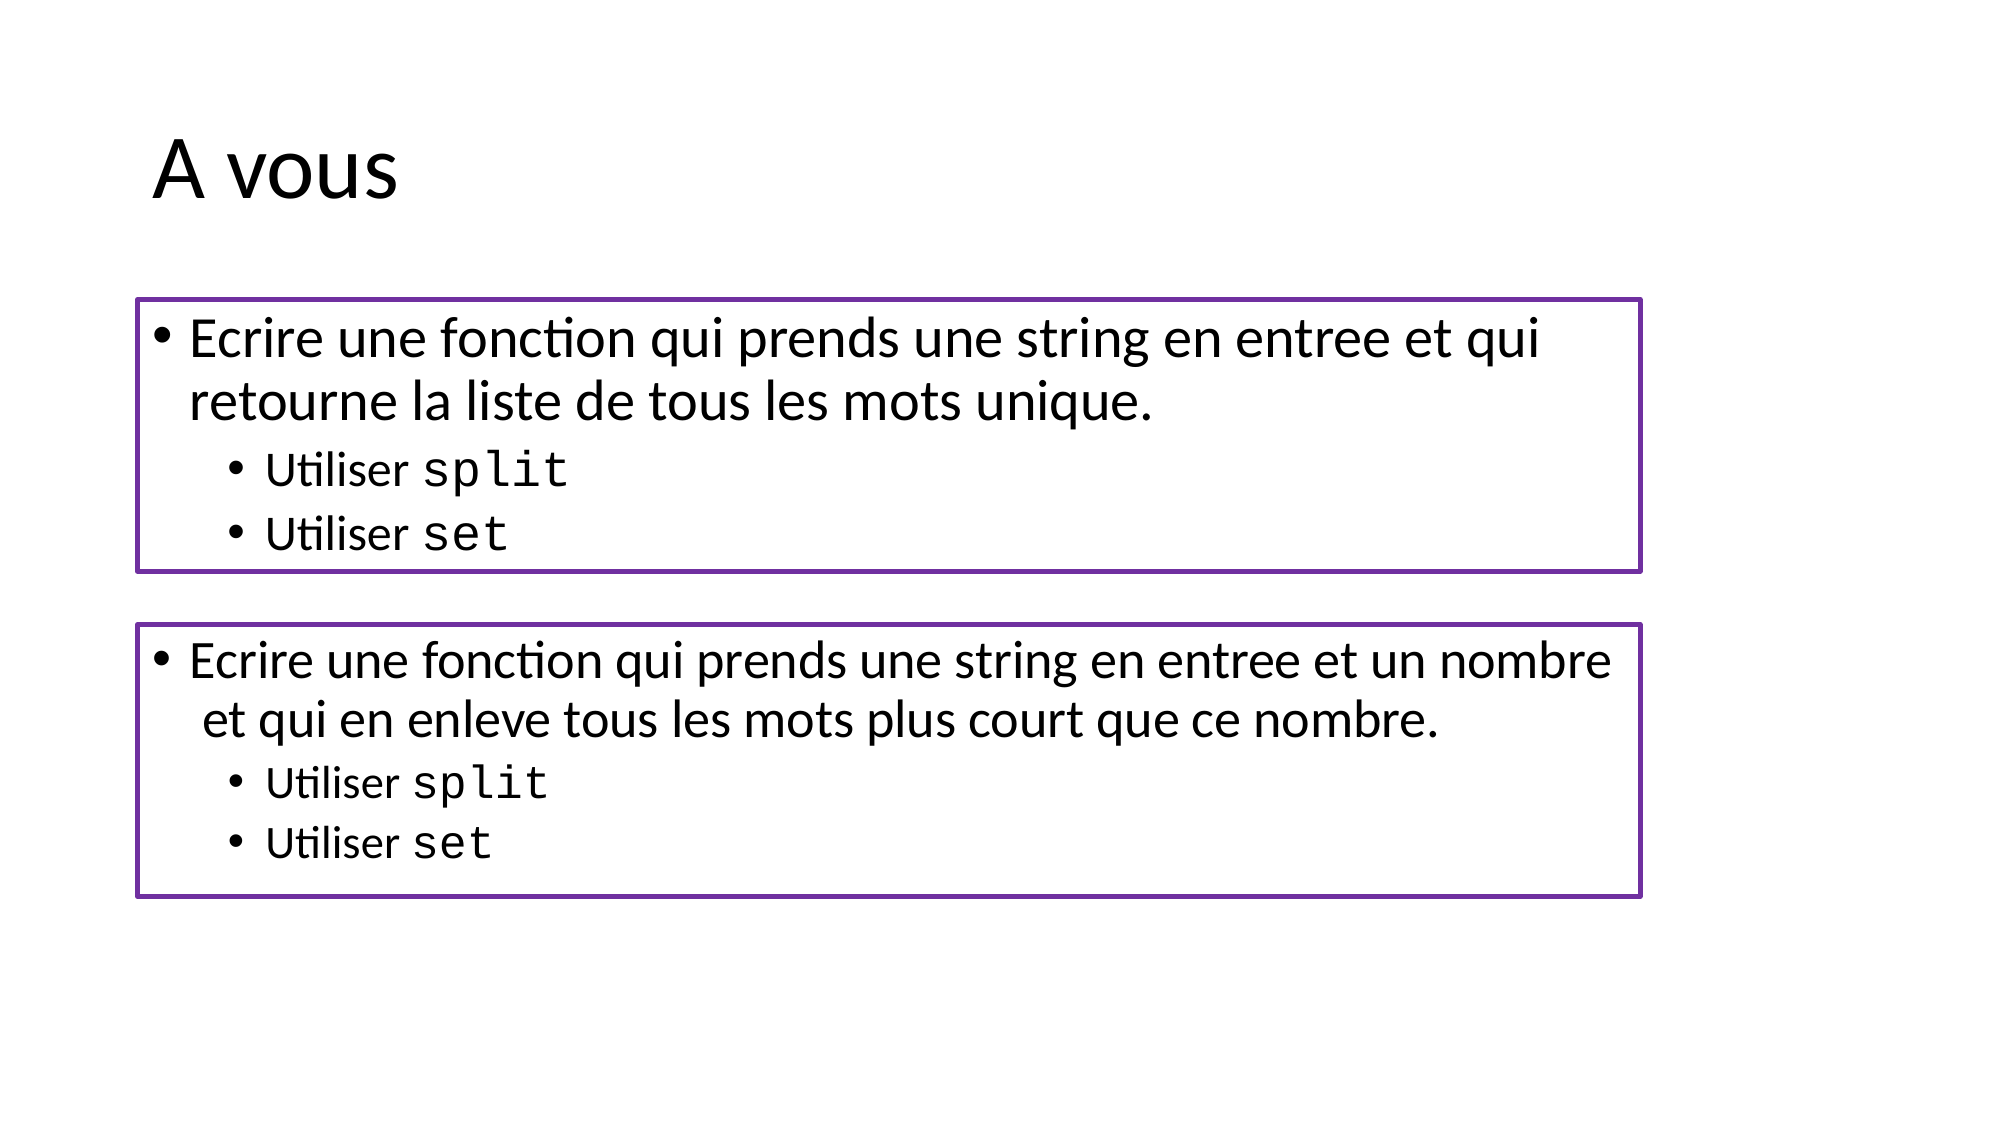

# A vous
Ecrire une fonction qui prends une string en entree et qui retourne la liste de tous les mots unique.
Utiliser split
Utiliser set
Ecrire une fonction qui prends une string en entree et un nombre  et qui en enleve tous les mots plus court que ce nombre.
Utiliser split
Utiliser set